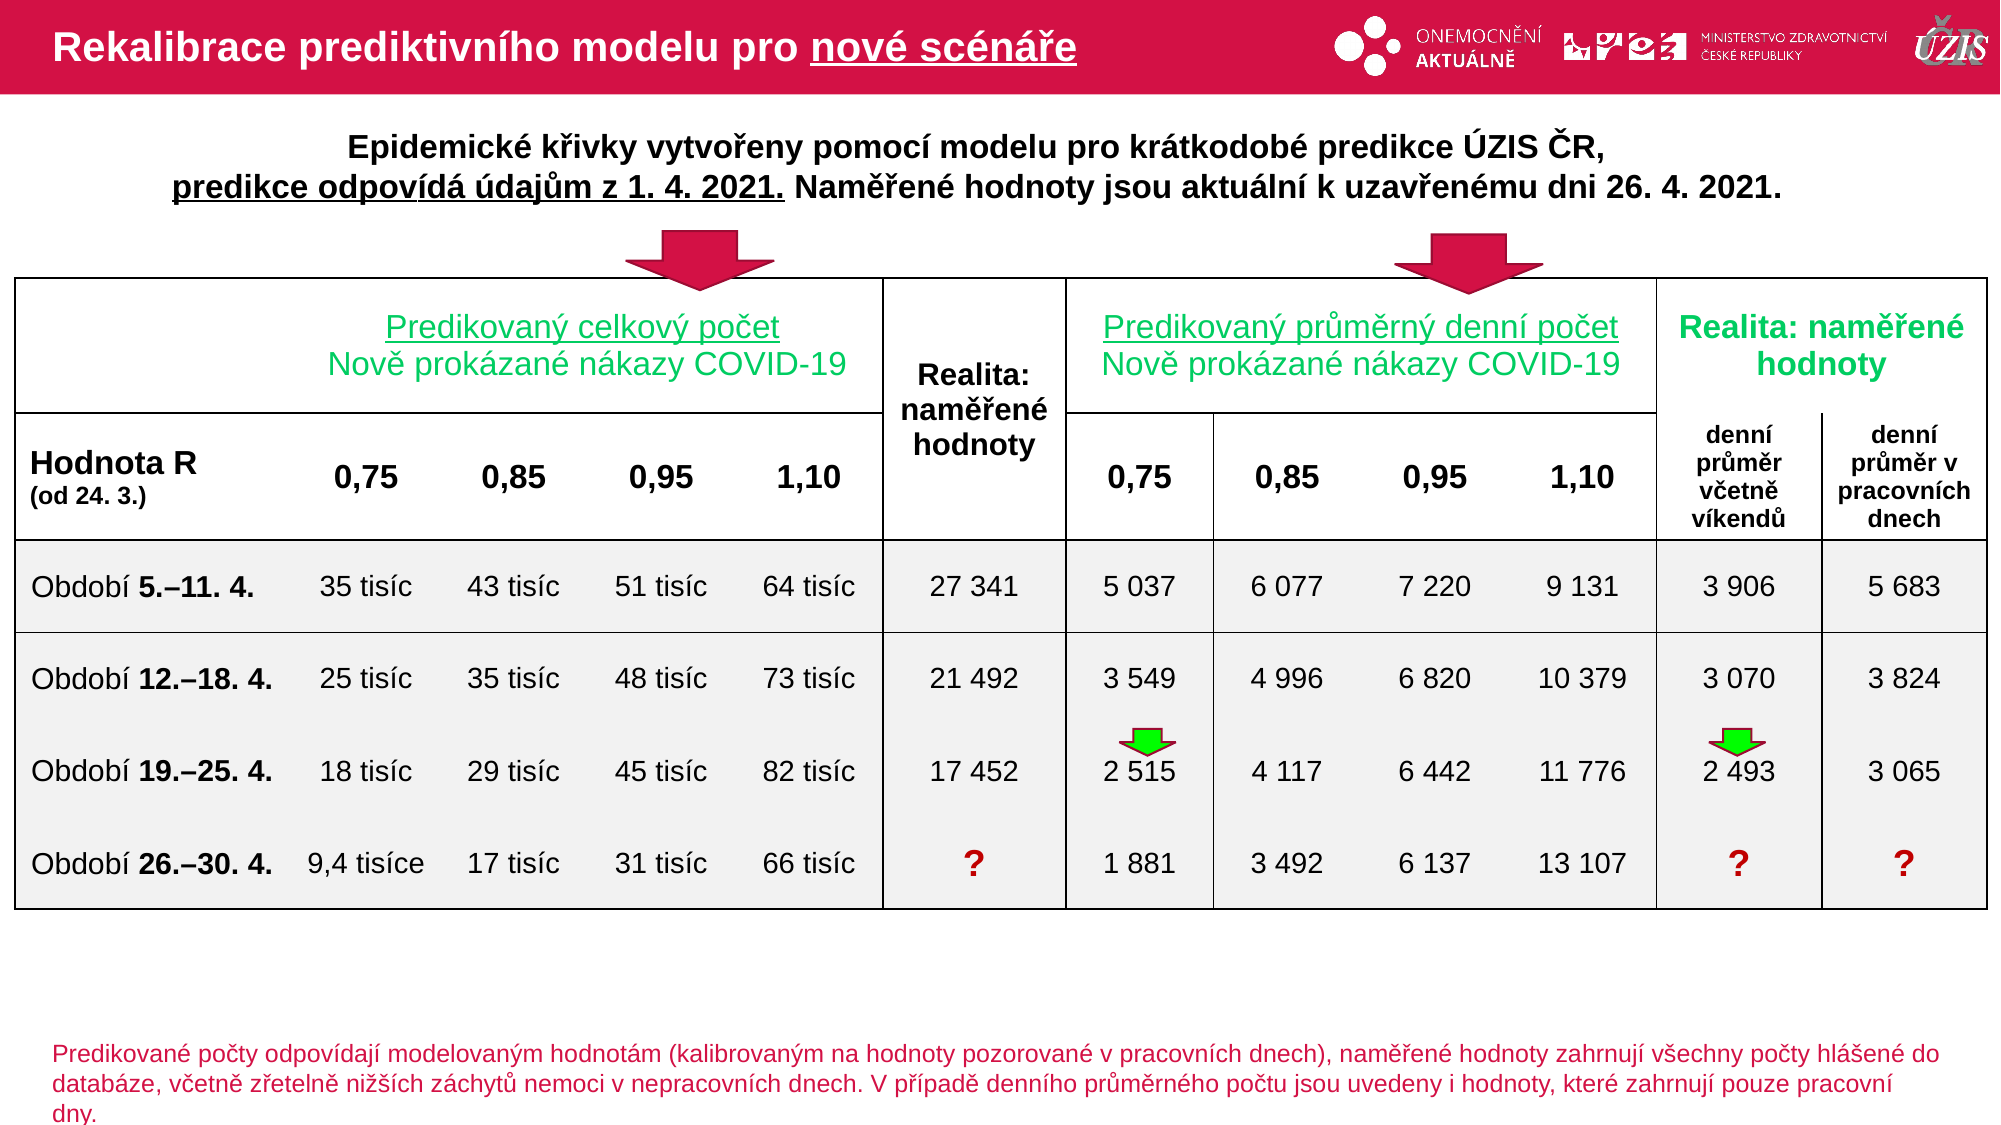

# Rekalibrace prediktivního modelu pro nové scénáře
Epidemické křivky vytvořeny pomocí modelu pro krátkodobé predikce ÚZIS ČR,
predikce odpovídá údajům z 1. 4. 2021. Naměřené hodnoty jsou aktuální k uzavřenému dni 26. 4. 2021.

|  | Predikovaný celkový počet Nově prokázané nákazy COVID-19 |  |  |  | Realita: naměřené hodnoty | Predikovaný průměrný denní počet Nově prokázané nákazy COVID-19 |  |  |  | Realita: naměřené hodnoty |  |
| --- | --- | --- | --- | --- | --- | --- | --- | --- | --- | --- | --- |
| Hodnota R (od 24. 3.) | 0,75 | 0,85 | 0,95 | 1,10 |  | 0,75 | 0,85 | 0,95 | 1,10 | denní průměr včetně víkendů | denní průměr v pracovních dnech |
| Období 5.–11. 4. | 35 tisíc | 43 tisíc | 51 tisíc | 64 tisíc | 27 341 | 5 037 | 6 077 | 7 220 | 9 131 | 3 906 | 5 683 |
| Období 12.–18. 4. | 25 tisíc | 35 tisíc | 48 tisíc | 73 tisíc | 21 492 | 3 549 | 4 996 | 6 820 | 10 379 | 3 070 | 3 824 |
| Období 19.–25. 4. | 18 tisíc | 29 tisíc | 45 tisíc | 82 tisíc | 17 452 | 2 515 | 4 117 | 6 442 | 11 776 | 2 493 | 3 065 |
| Období 26.–30. 4. | 9,4 tisíce | 17 tisíc | 31 tisíc | 66 tisíc | ? | 1 881 | 3 492 | 6 137 | 13 107 | ? | ? |

Predikované počty odpovídají modelovaným hodnotám (kalibrovaným na hodnoty pozorované v pracovních dnech), naměřené hodnoty zahrnují všechny počty hlášené do databáze, včetně zřetelně nižších záchytů nemoci v nepracovních dnech. V případě denního průměrného počtu jsou uvedeny i hodnoty, které zahrnují pouze pracovní dny.